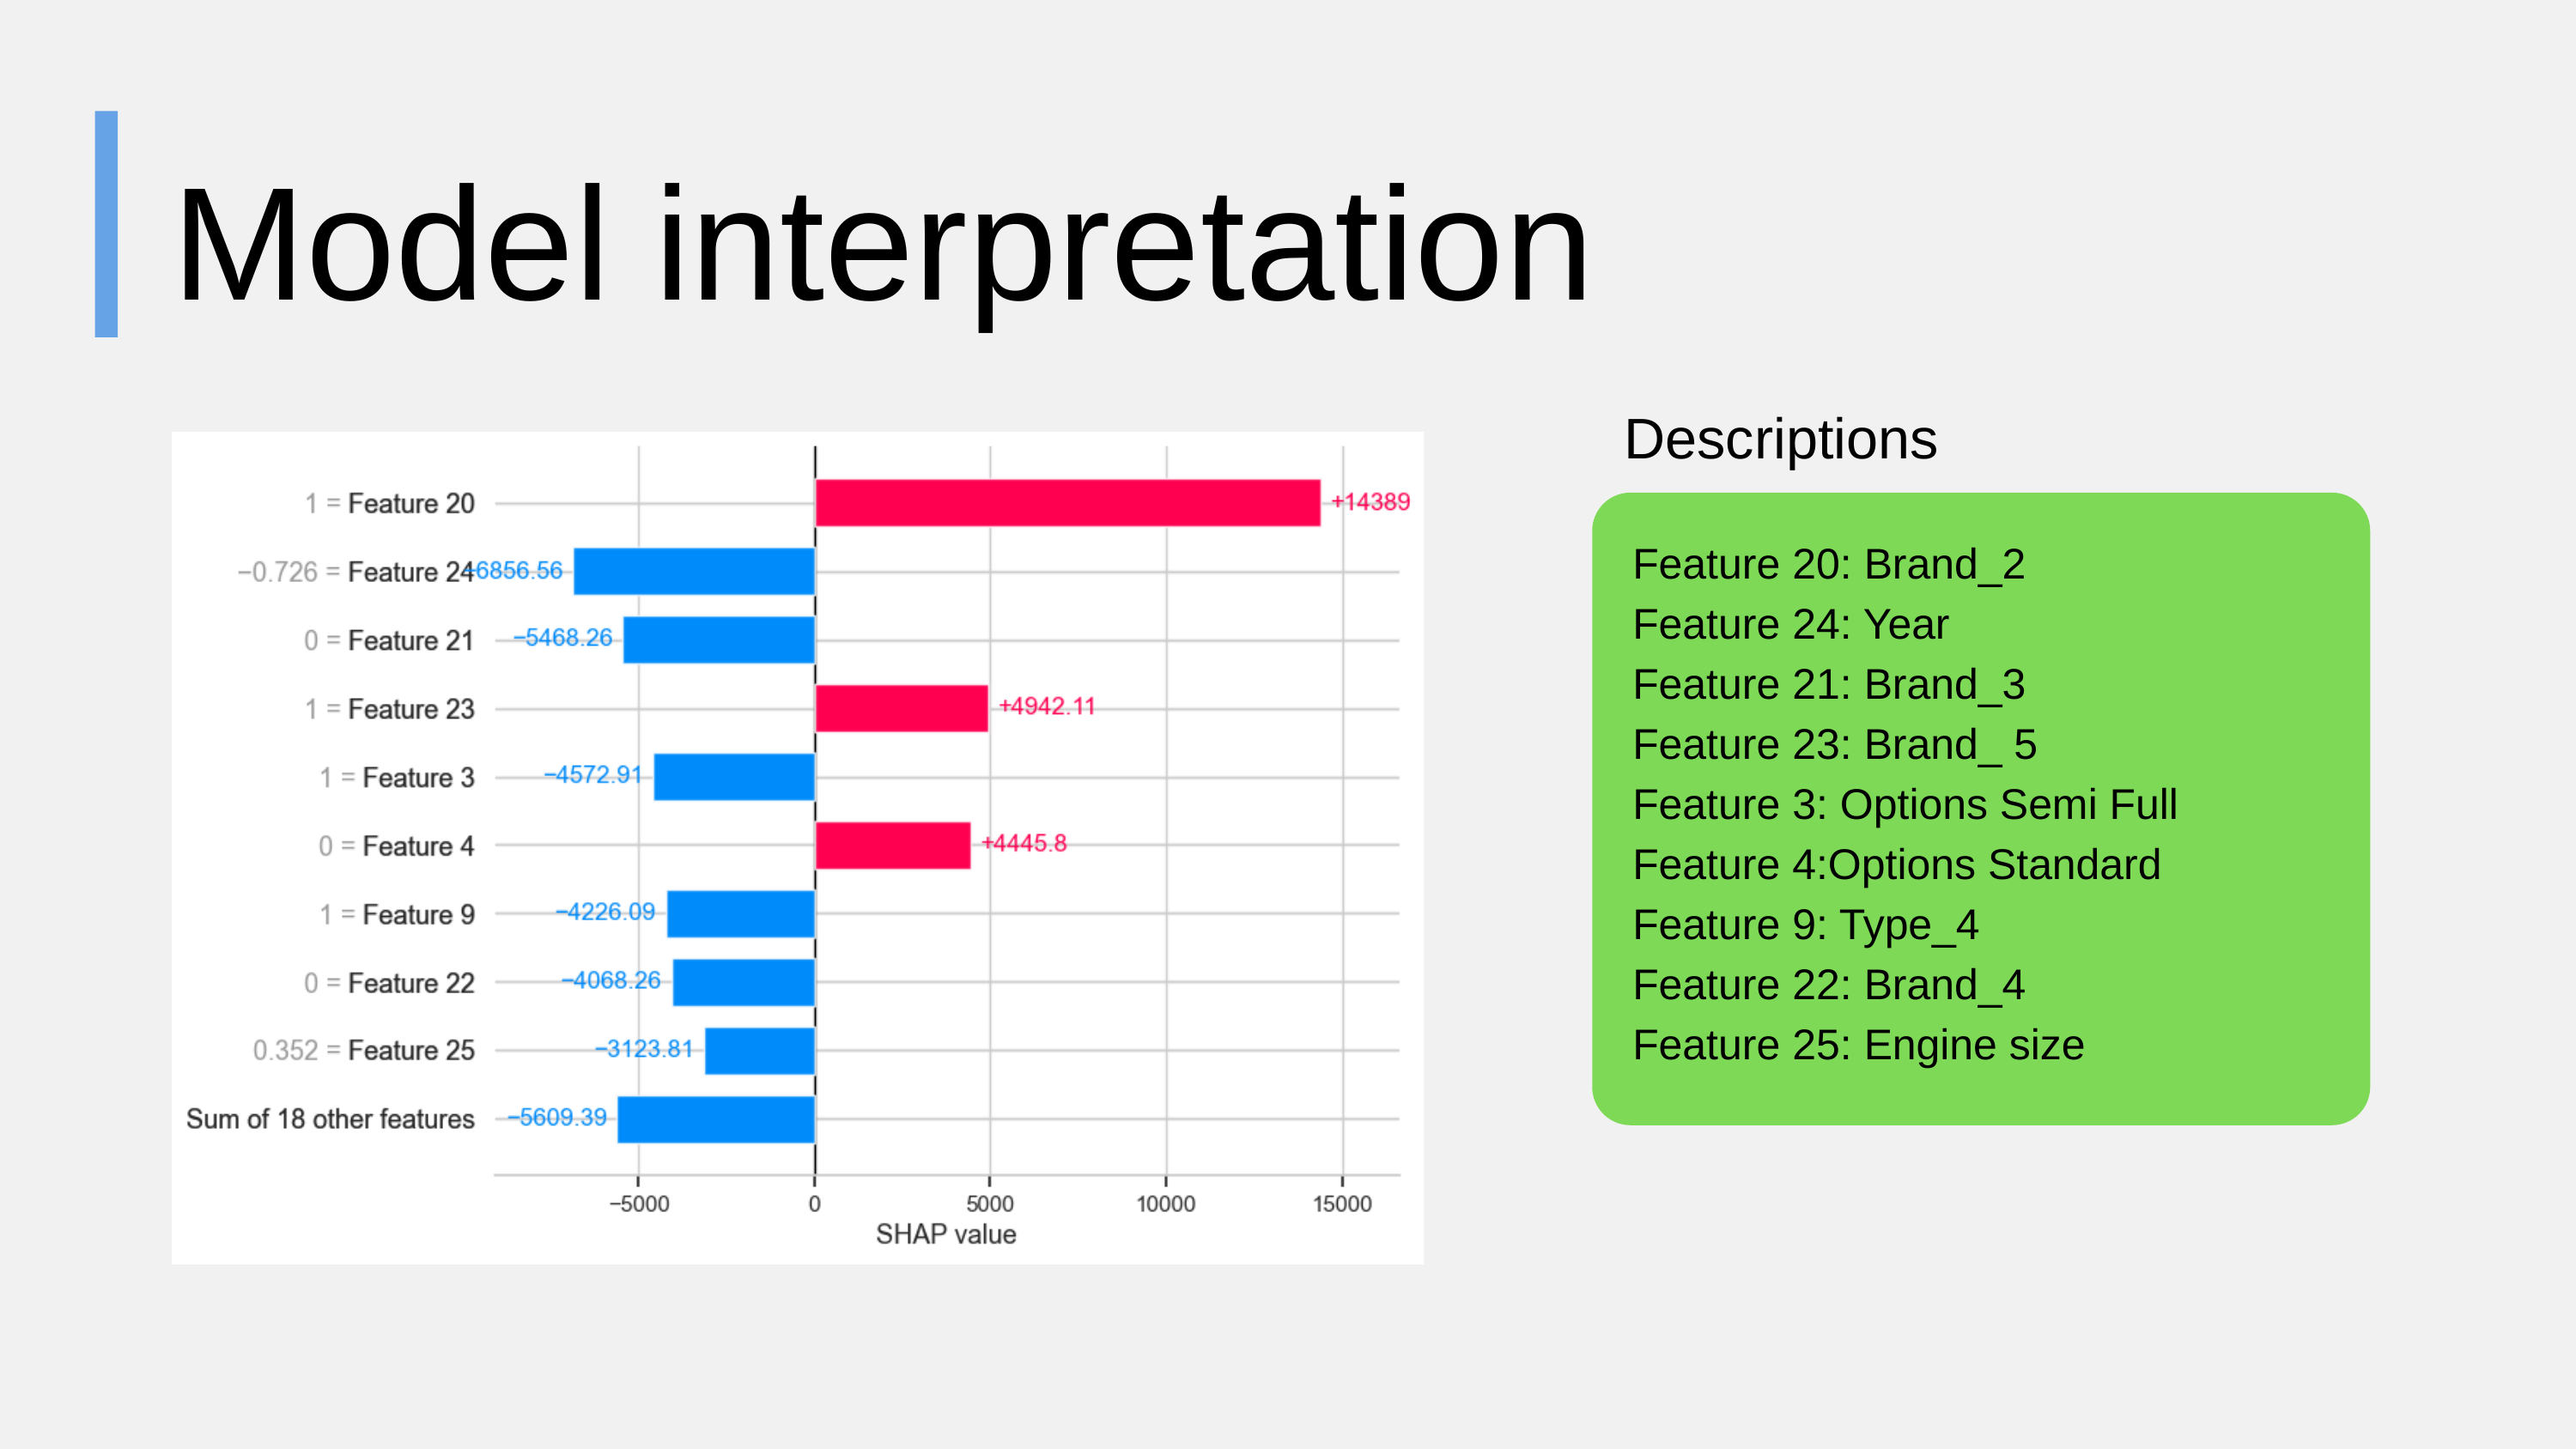

Model interpretation
Descriptions

Feature 20: Brand_2
Feature 24: Year
Feature 21: Brand_3
Feature 23: Brand_ 5
Feature 3: Options Semi Full
Feature 4:Options Standard
Feature 9: Type_4
Feature 22: Brand_4
Feature 25: Engine size